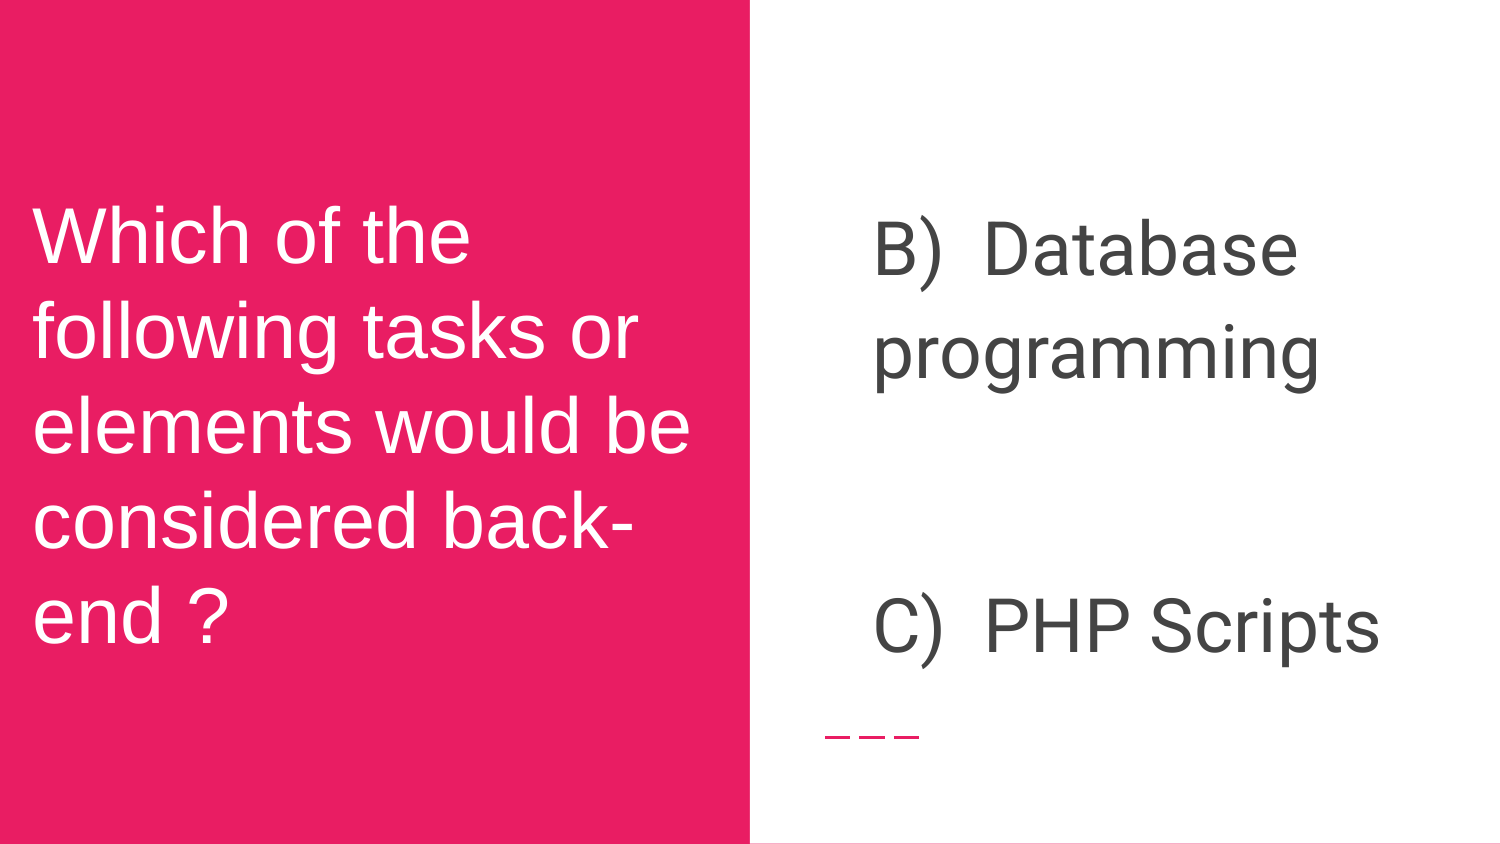

B)  Database programming

C)  PHP Scripts
Which of the following tasks or elements would be considered back-end ?